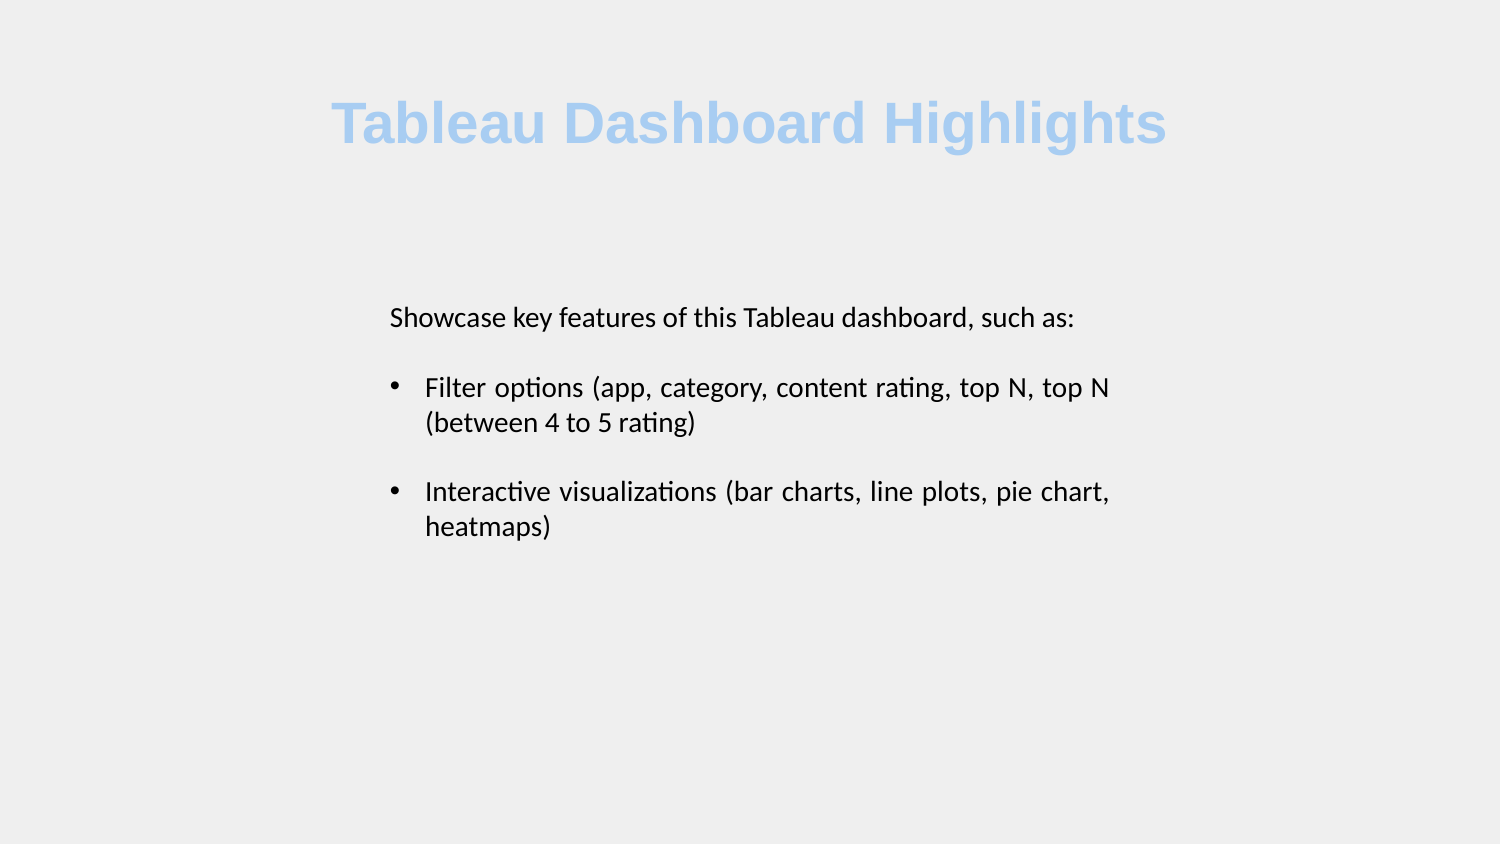

# Tableau Dashboard Highlights
Showcase key features of this Tableau dashboard, such as:

Filter options (app, category, content rating, top N, top N (between 4 to 5 rating)

Interactive visualizations (bar charts, line plots, pie chart, heatmaps)